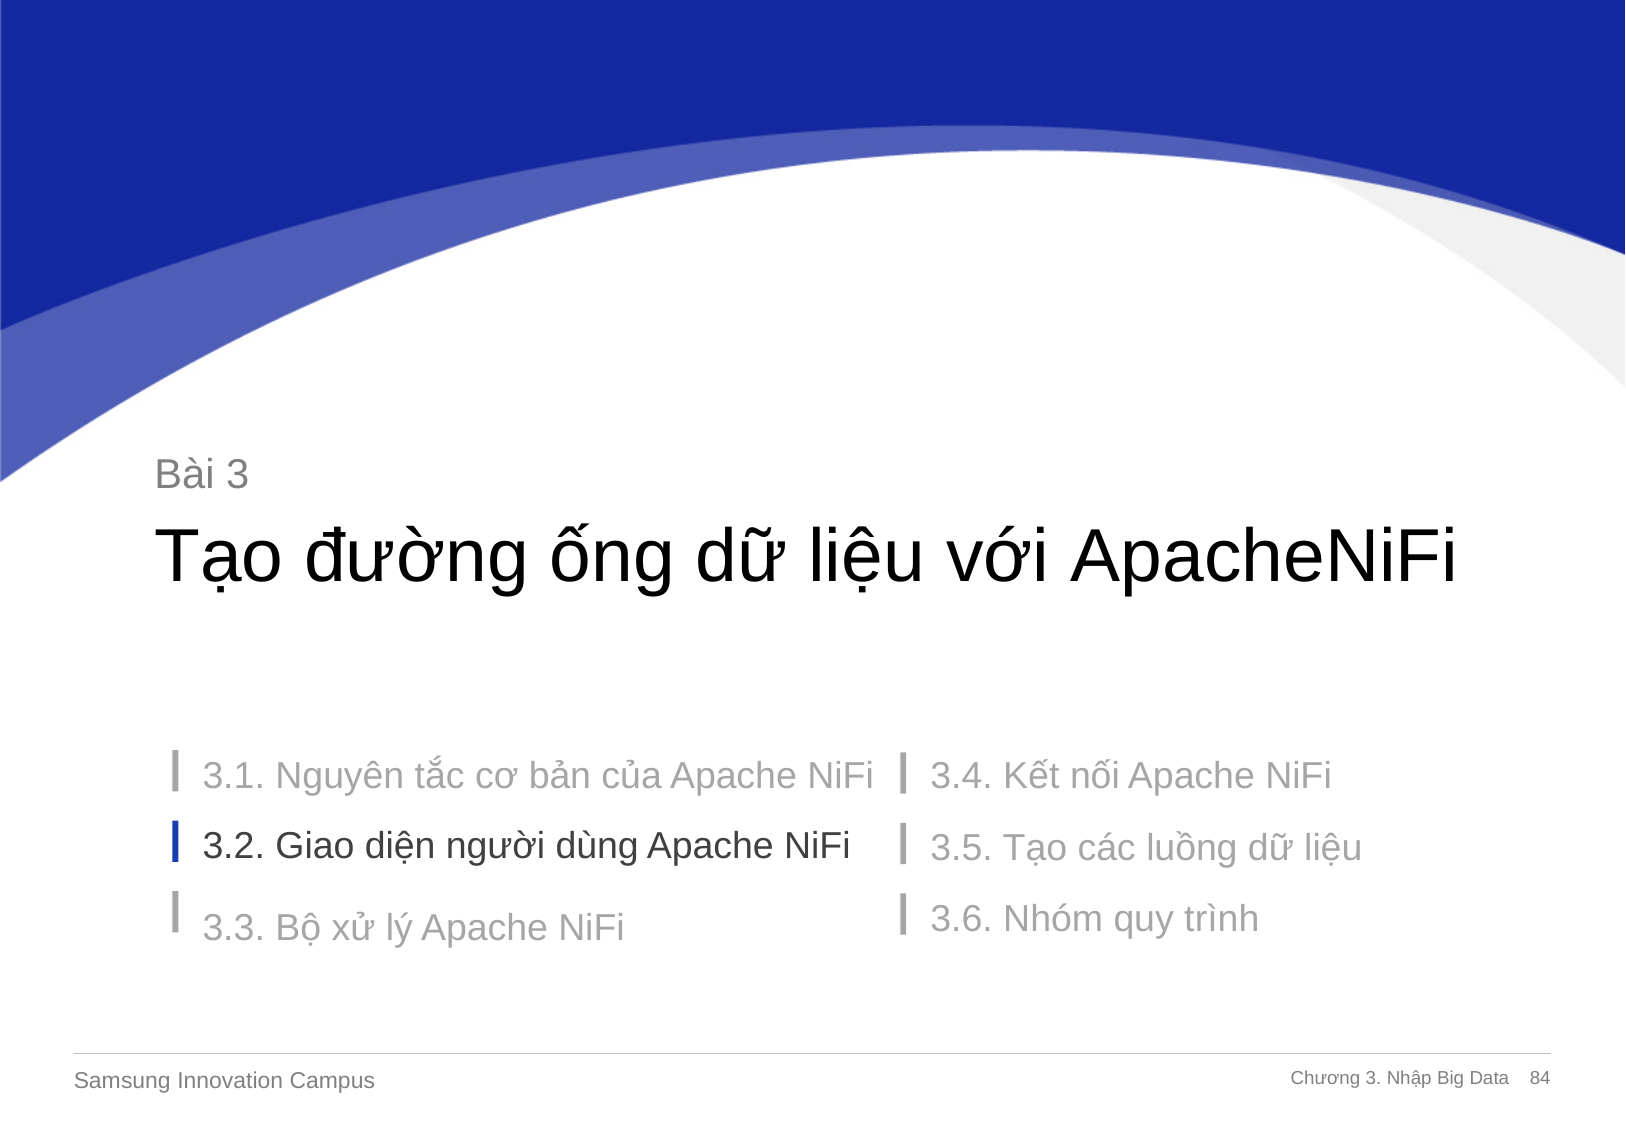

Bài 3
Tạo đường ống dữ liệu với ApacheNiFi

3.1. Nguyên tắc cơ bản của Apache NiFi
3.4. Kết nối Apache NiFi

3.2. Giao diện người dùng Apache NiFi

3.5. Tạo các luồng dữ liệu

3.6. Nhóm quy trình
3.3. Bộ xử lý Apache NiFi